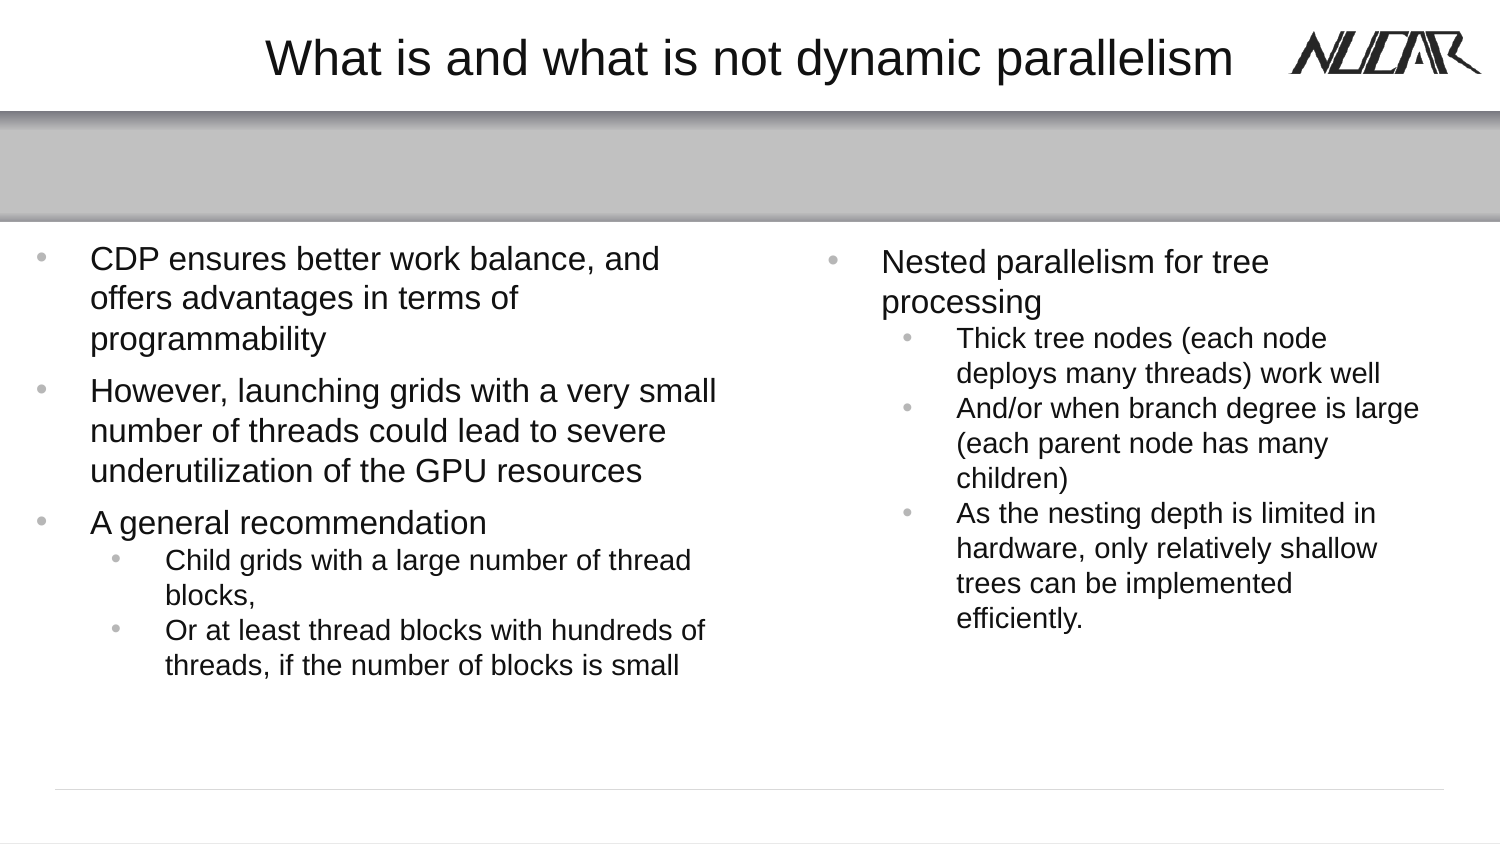

# What is and what is not dynamic parallelism
CDP ensures better work balance, and offers advantages in terms of programmability
However, launching grids with a very small number of threads could lead to severe underutilization of the GPU resources
A general recommendation
Child grids with a large number of thread blocks,
Or at least thread blocks with hundreds of threads, if the number of blocks is small
Nested parallelism for tree processing
Thick tree nodes (each node deploys many threads) work well
And/or when branch degree is large (each parent node has many children)
As the nesting depth is limited in hardware, only relatively shallow trees can be implemented efficiently.